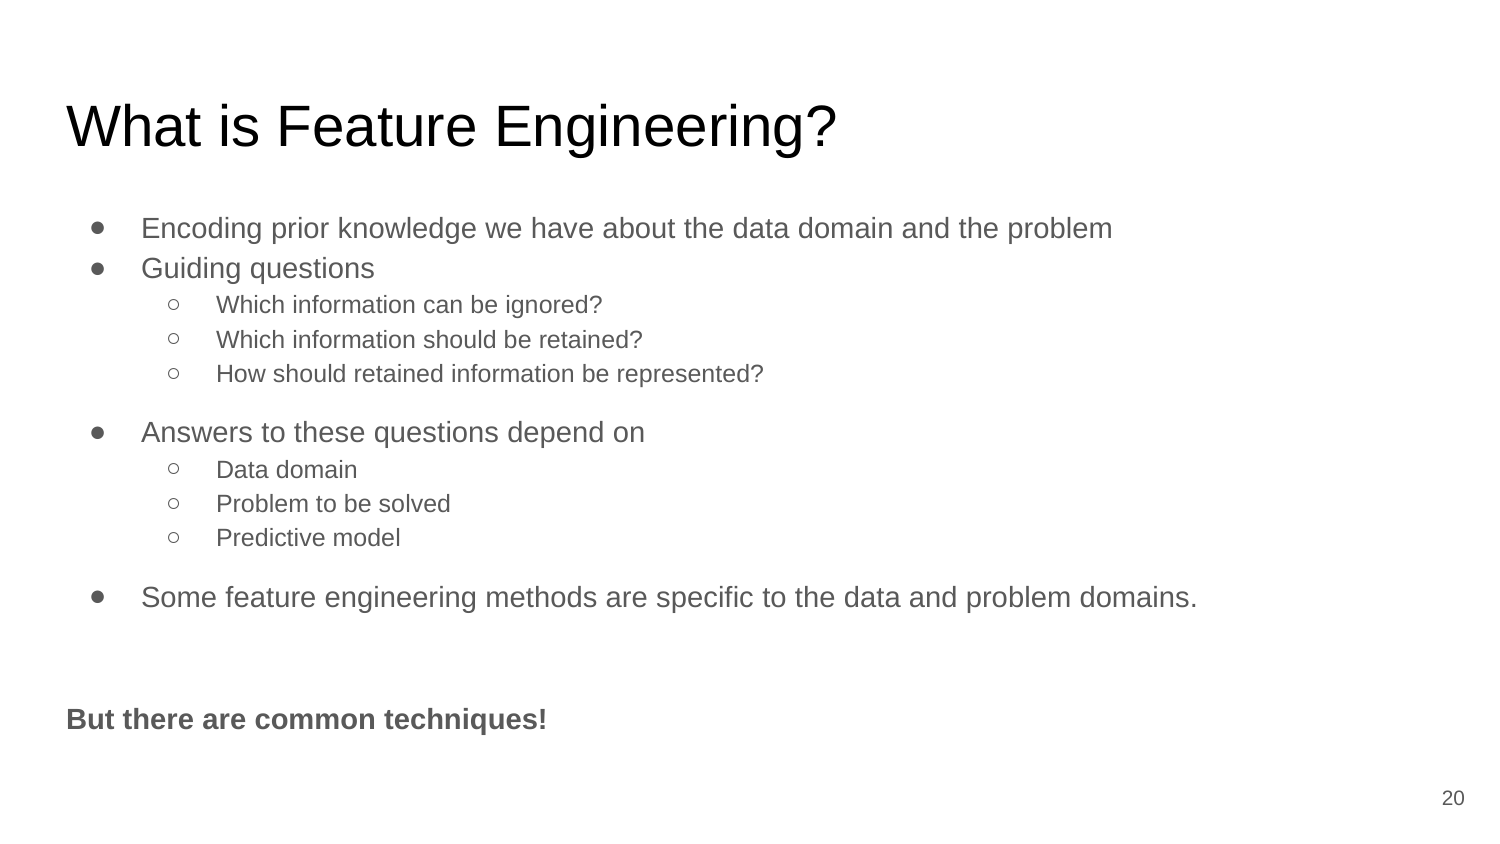

# What is Feature Engineering?
Encoding prior knowledge we have about the data domain and the problem
Guiding questions
Which information can be ignored?
Which information should be retained?
How should retained information be represented?
Answers to these questions depend on
Data domain
Problem to be solved
Predictive model
Some feature engineering methods are specific to the data and problem domains.

But there are common techniques!

20